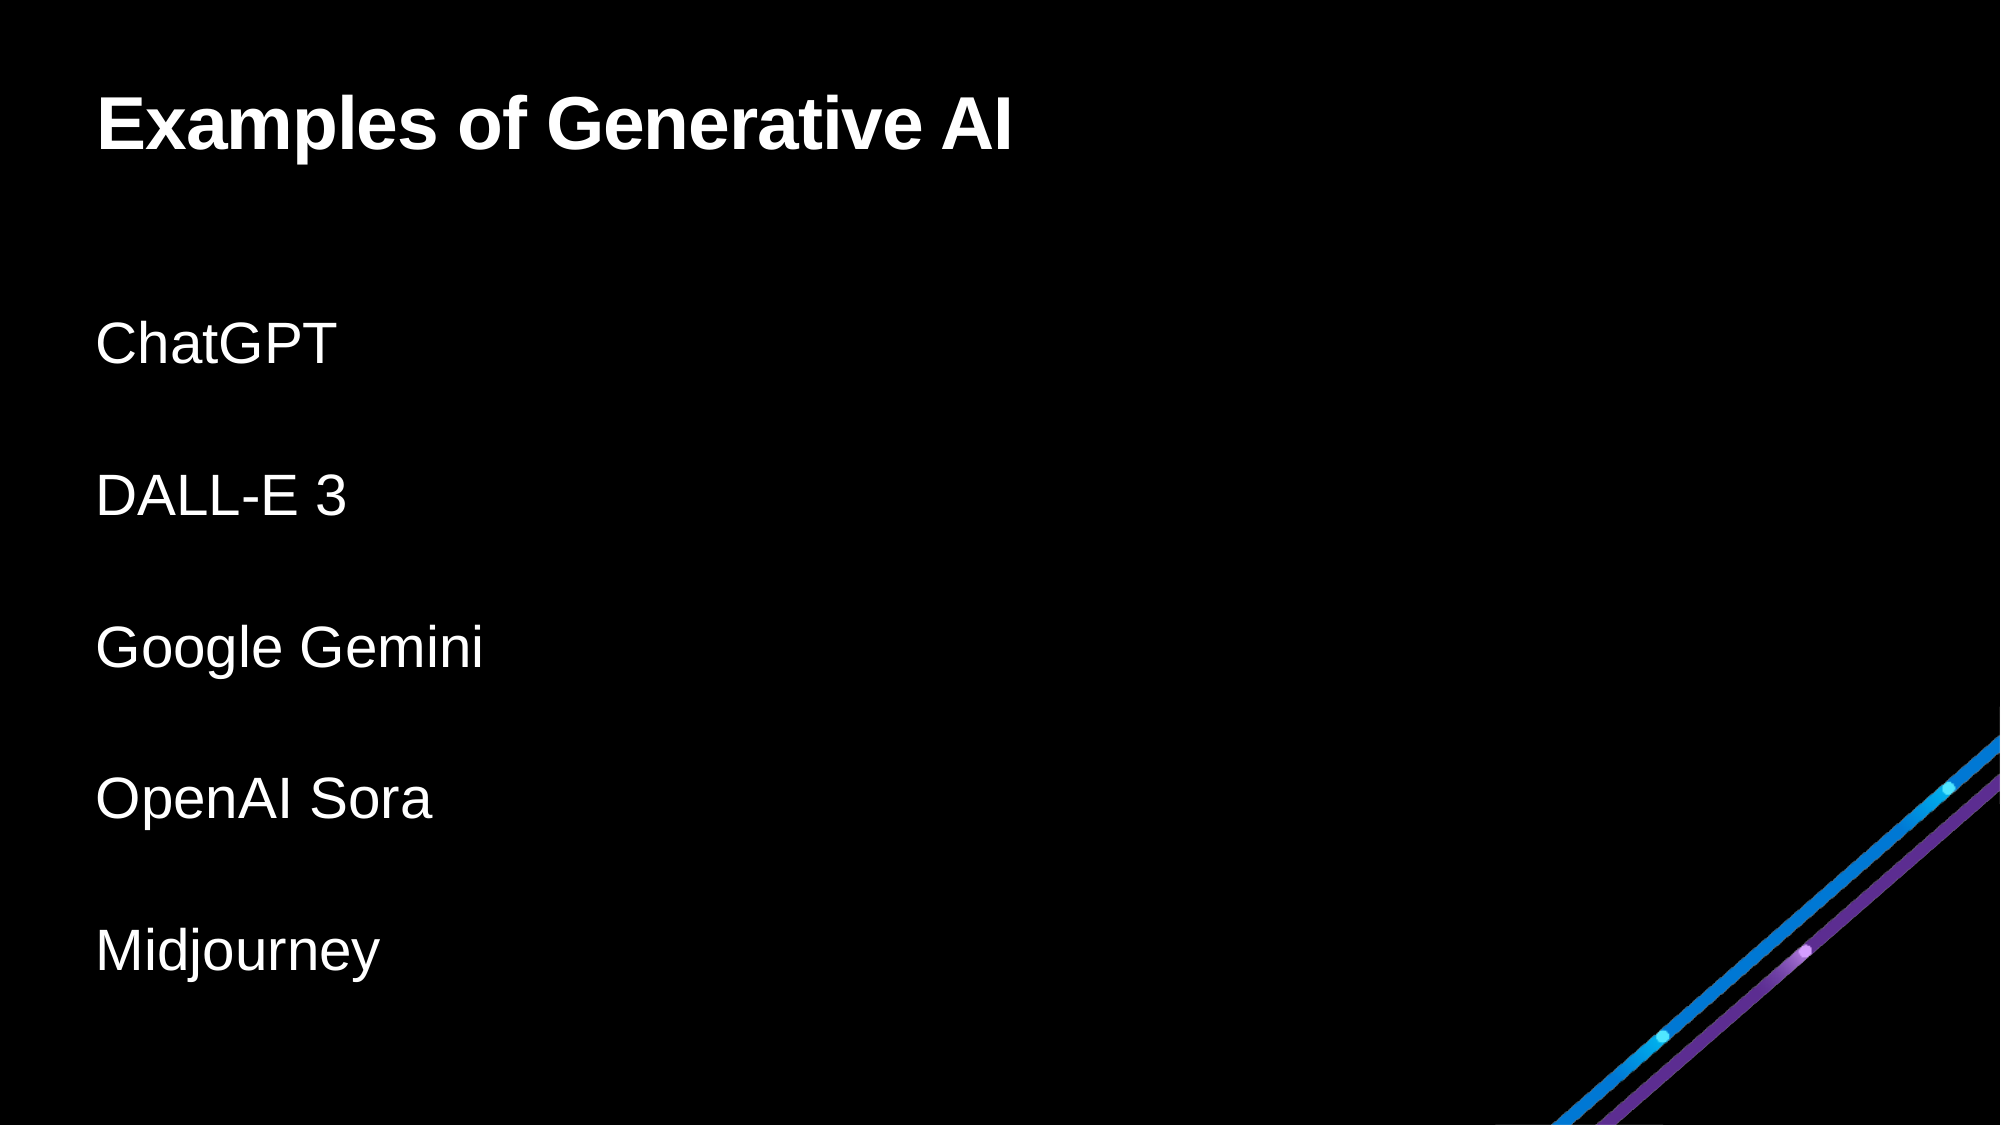

# Examples of Generative AI
ChatGPT
DALL-E 3
Google Gemini
OpenAI Sora
Midjourney